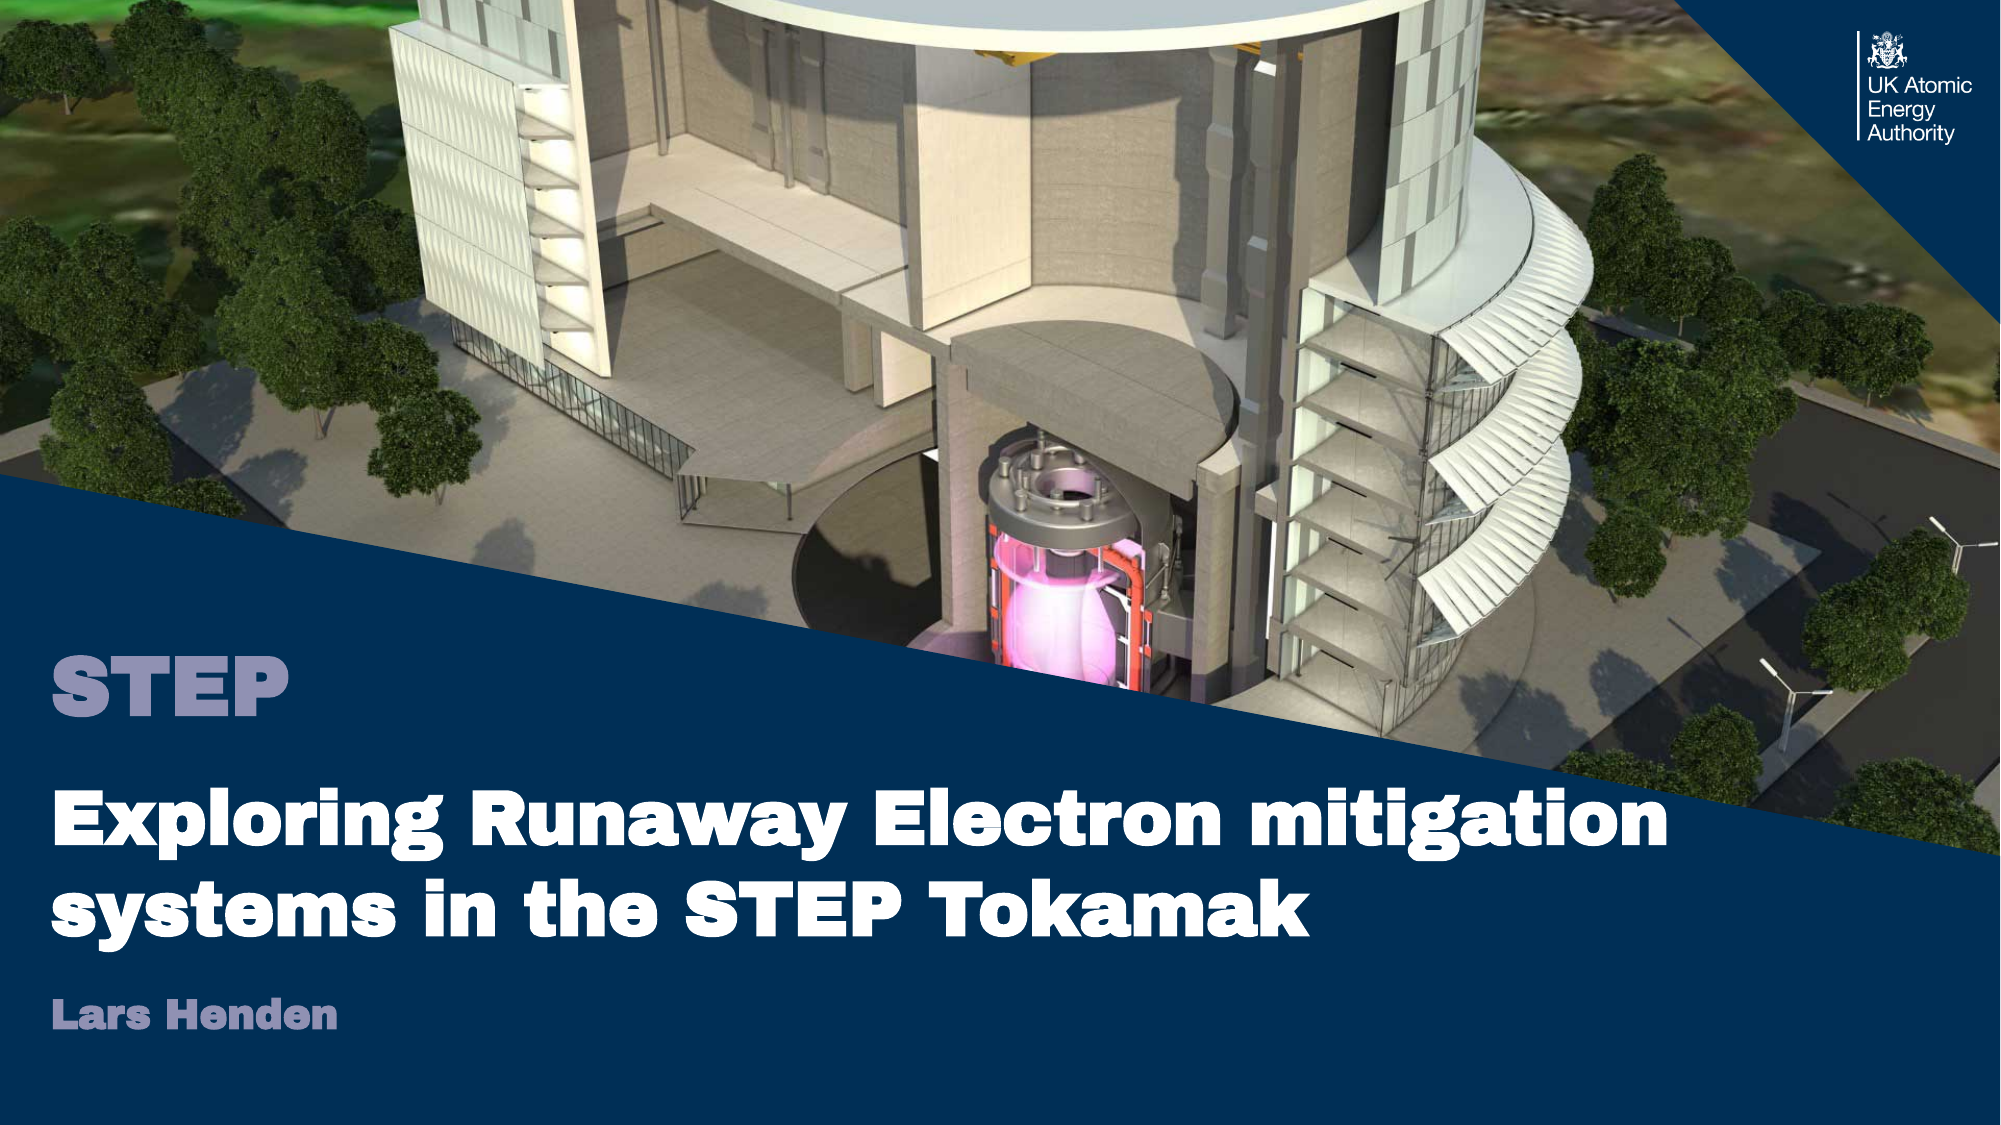

# STEP
Exploring Runaway Electron mitigation systems in the STEP Tokamak
Lars Henden